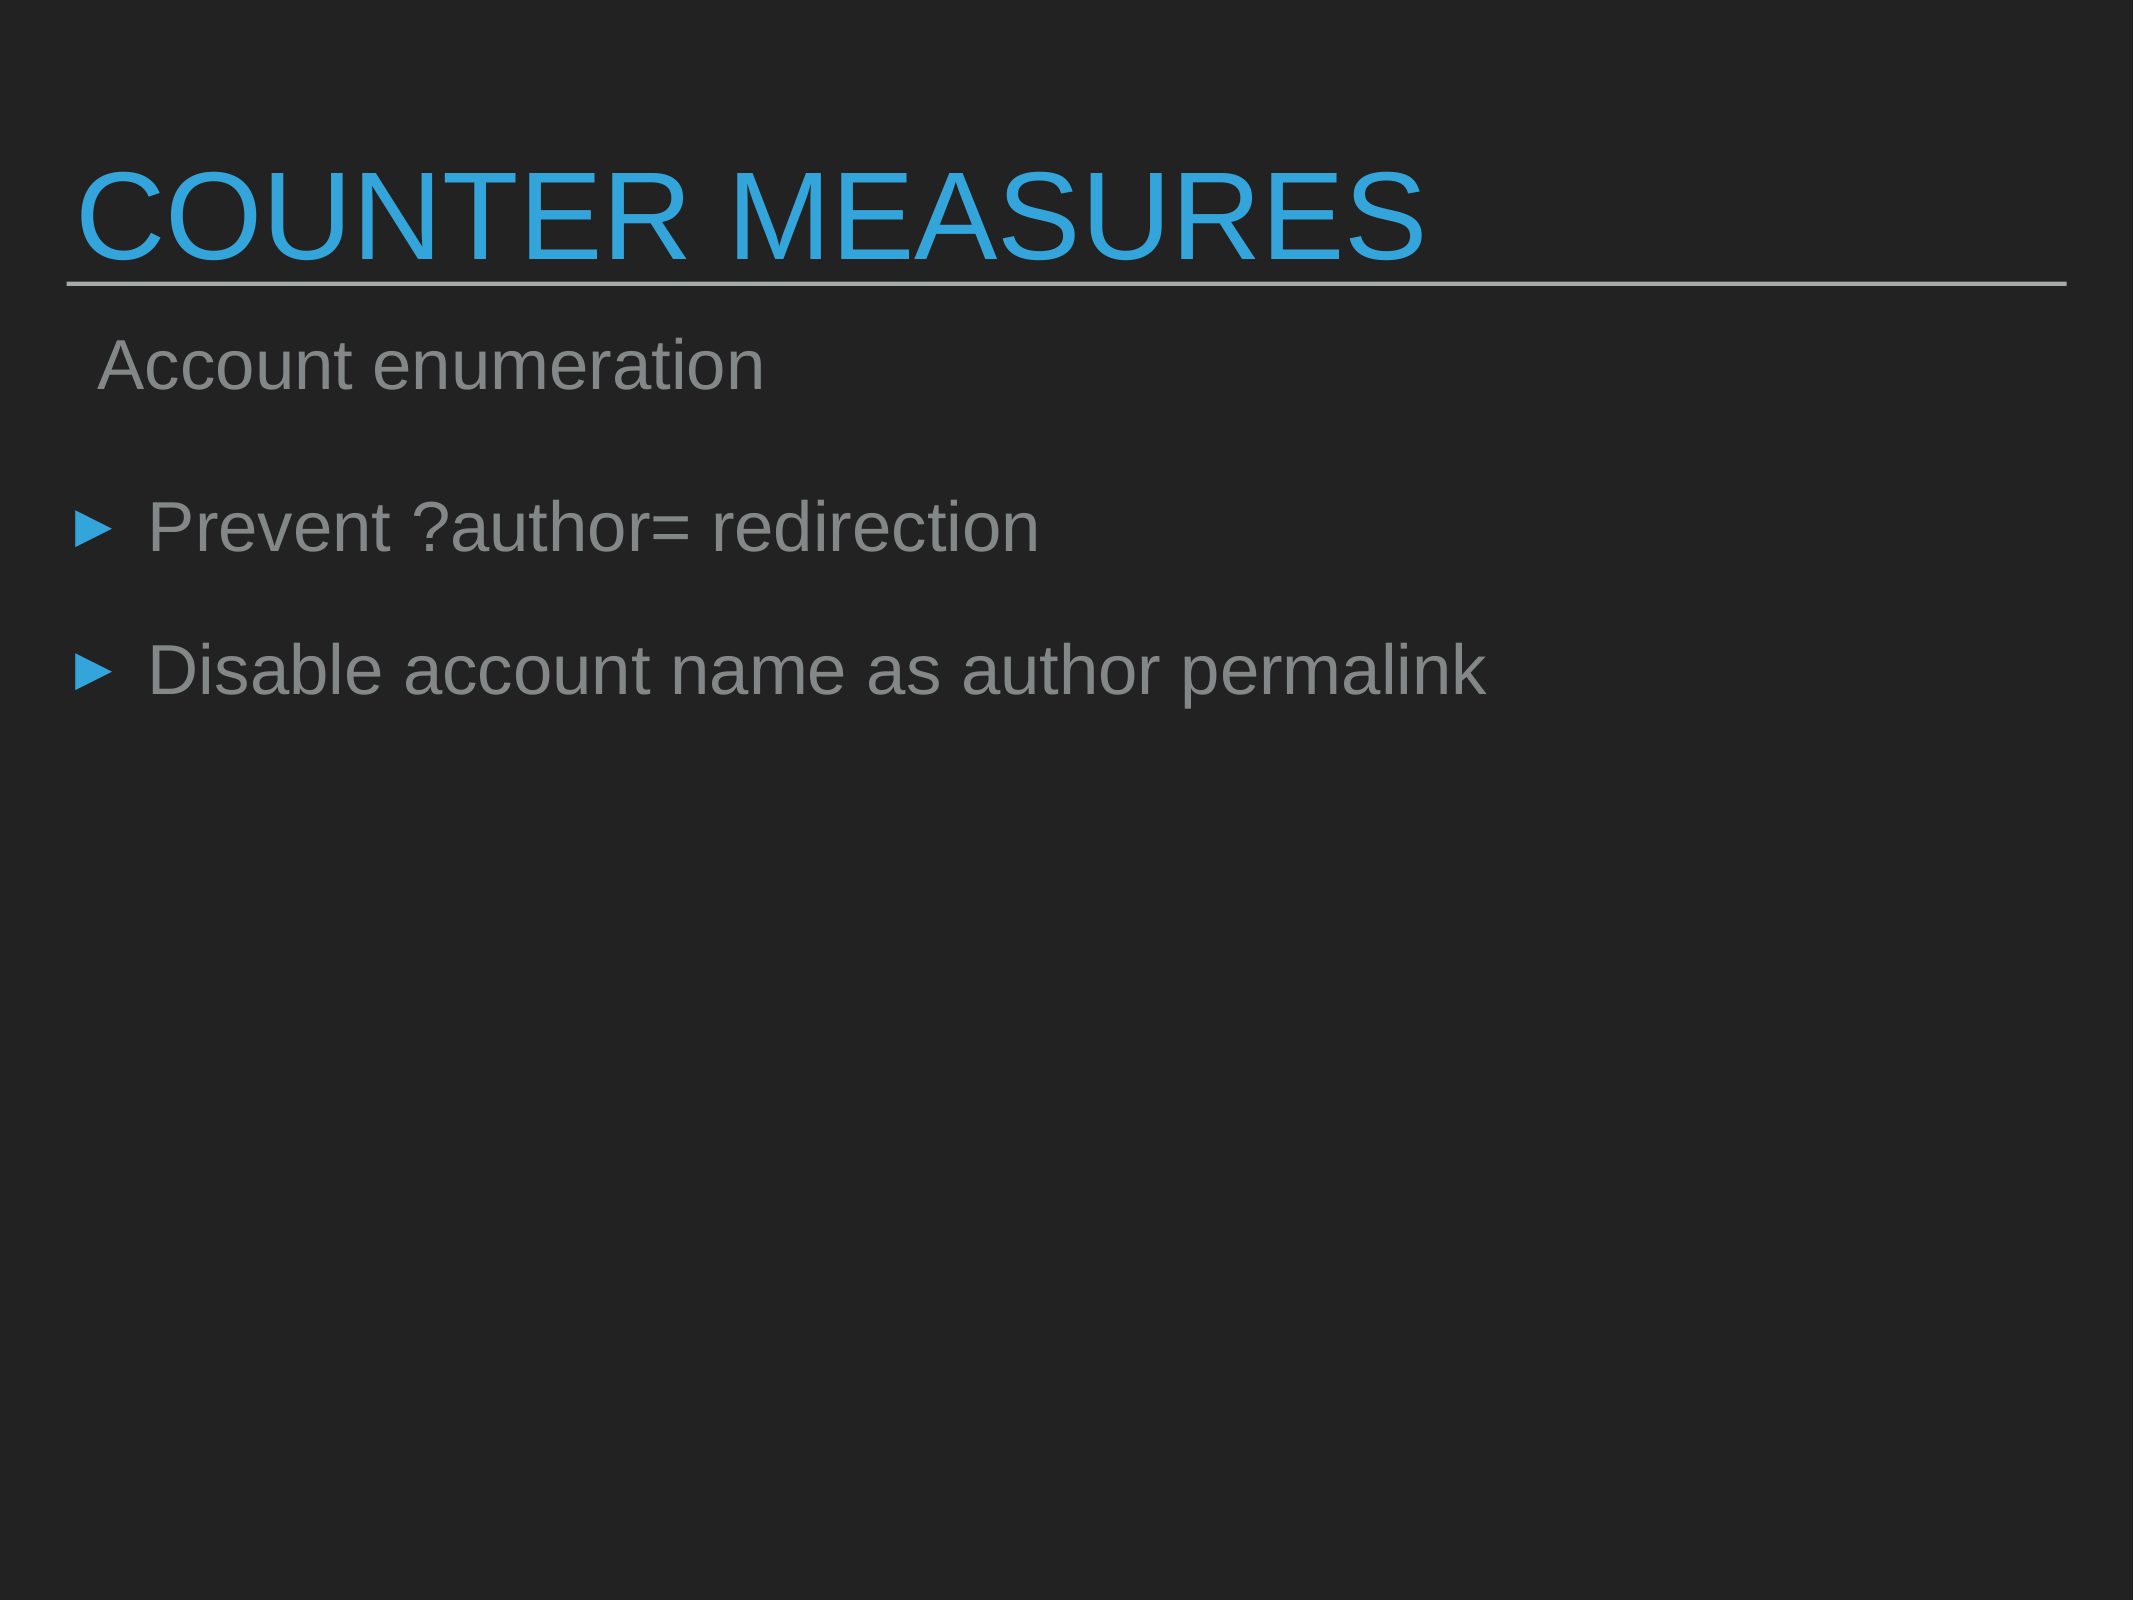

# Counter measures
Account enumeration
Prevent ?author= redirection
Disable account name as author permalink